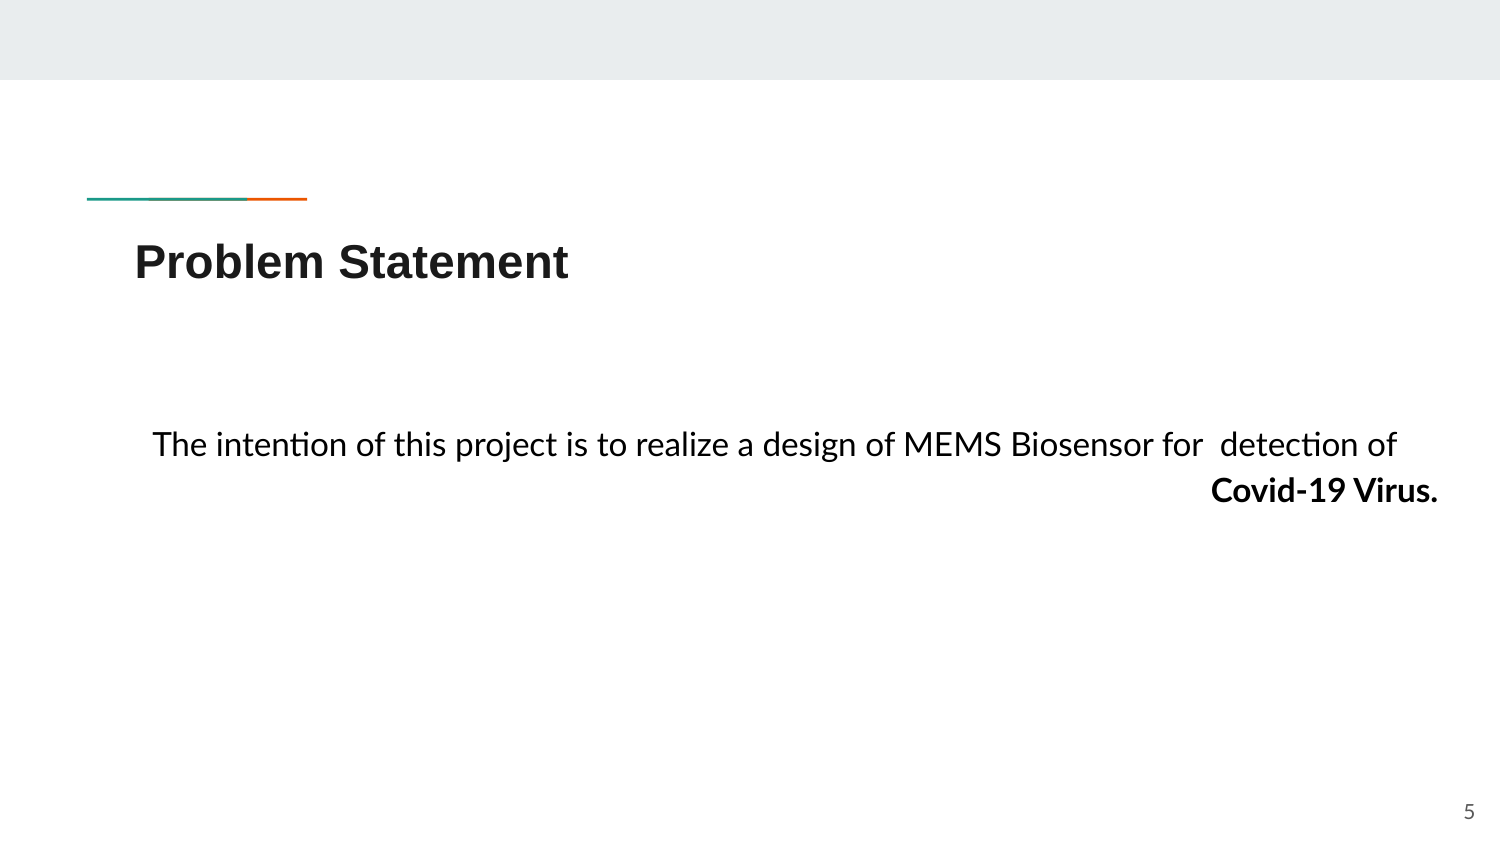

# Problem Statement
The intention of this project is to realize a design of MEMS Biosensor for  detection of							 Covid-19 Virus.

5